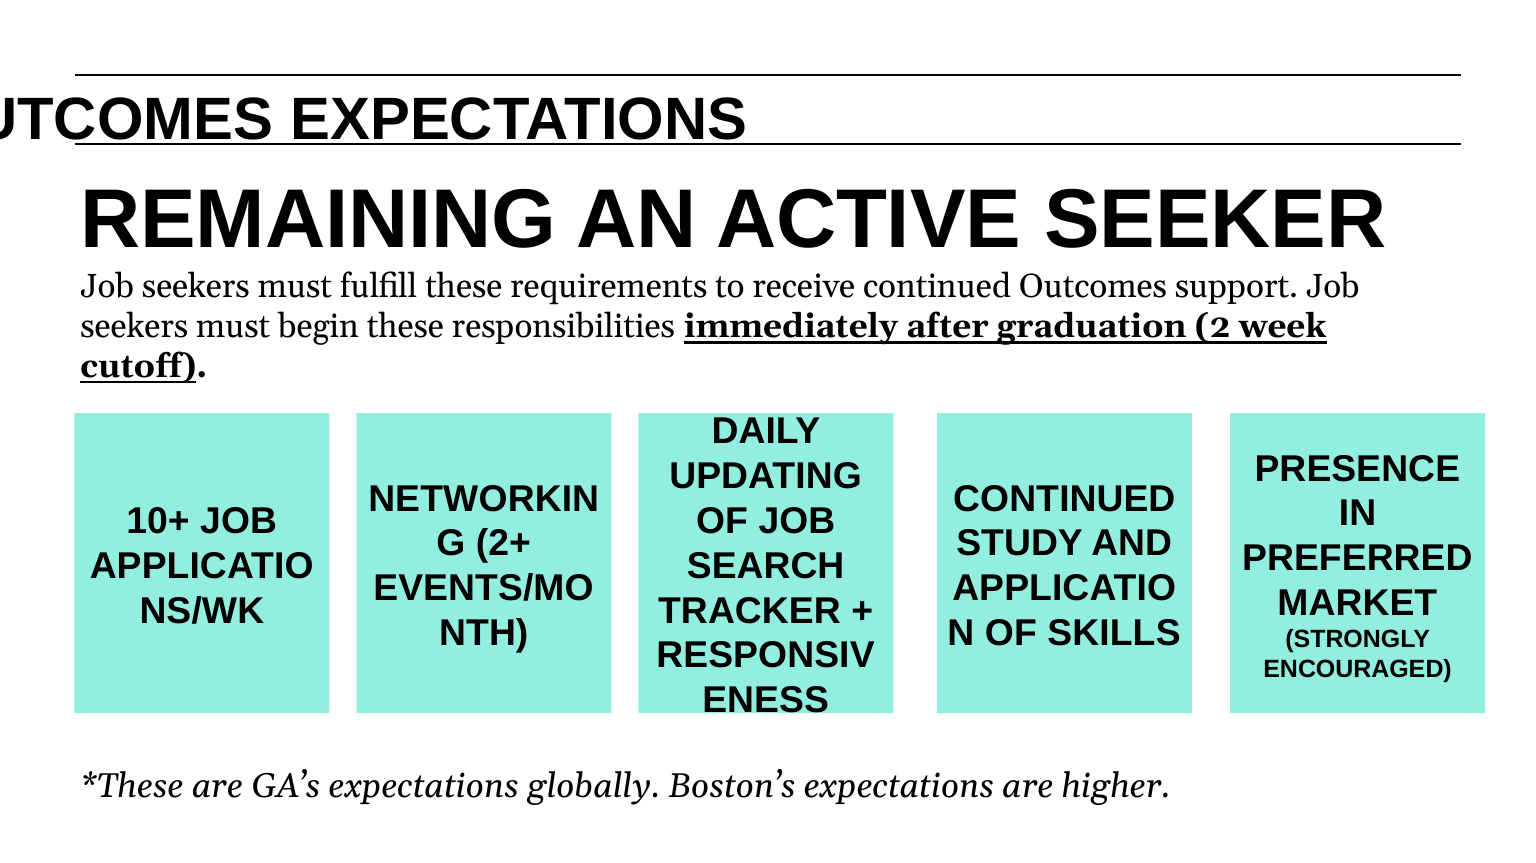

OUTCOMES EXPECTATIONS
REMAINING AN ACTIVE SEEKER
Job seekers must fulfill these requirements to receive continued Outcomes support. Job seekers must begin these responsibilities immediately after graduation (2 week cutoff).
10+ job applications/wk
networking (2+ events/month)
daily updating of job search tracker + responsiveness
continued study and application of skills
presence in preferred market
(Strongly encouraged)
*These are GA’s expectations globally. Boston’s expectations are higher.